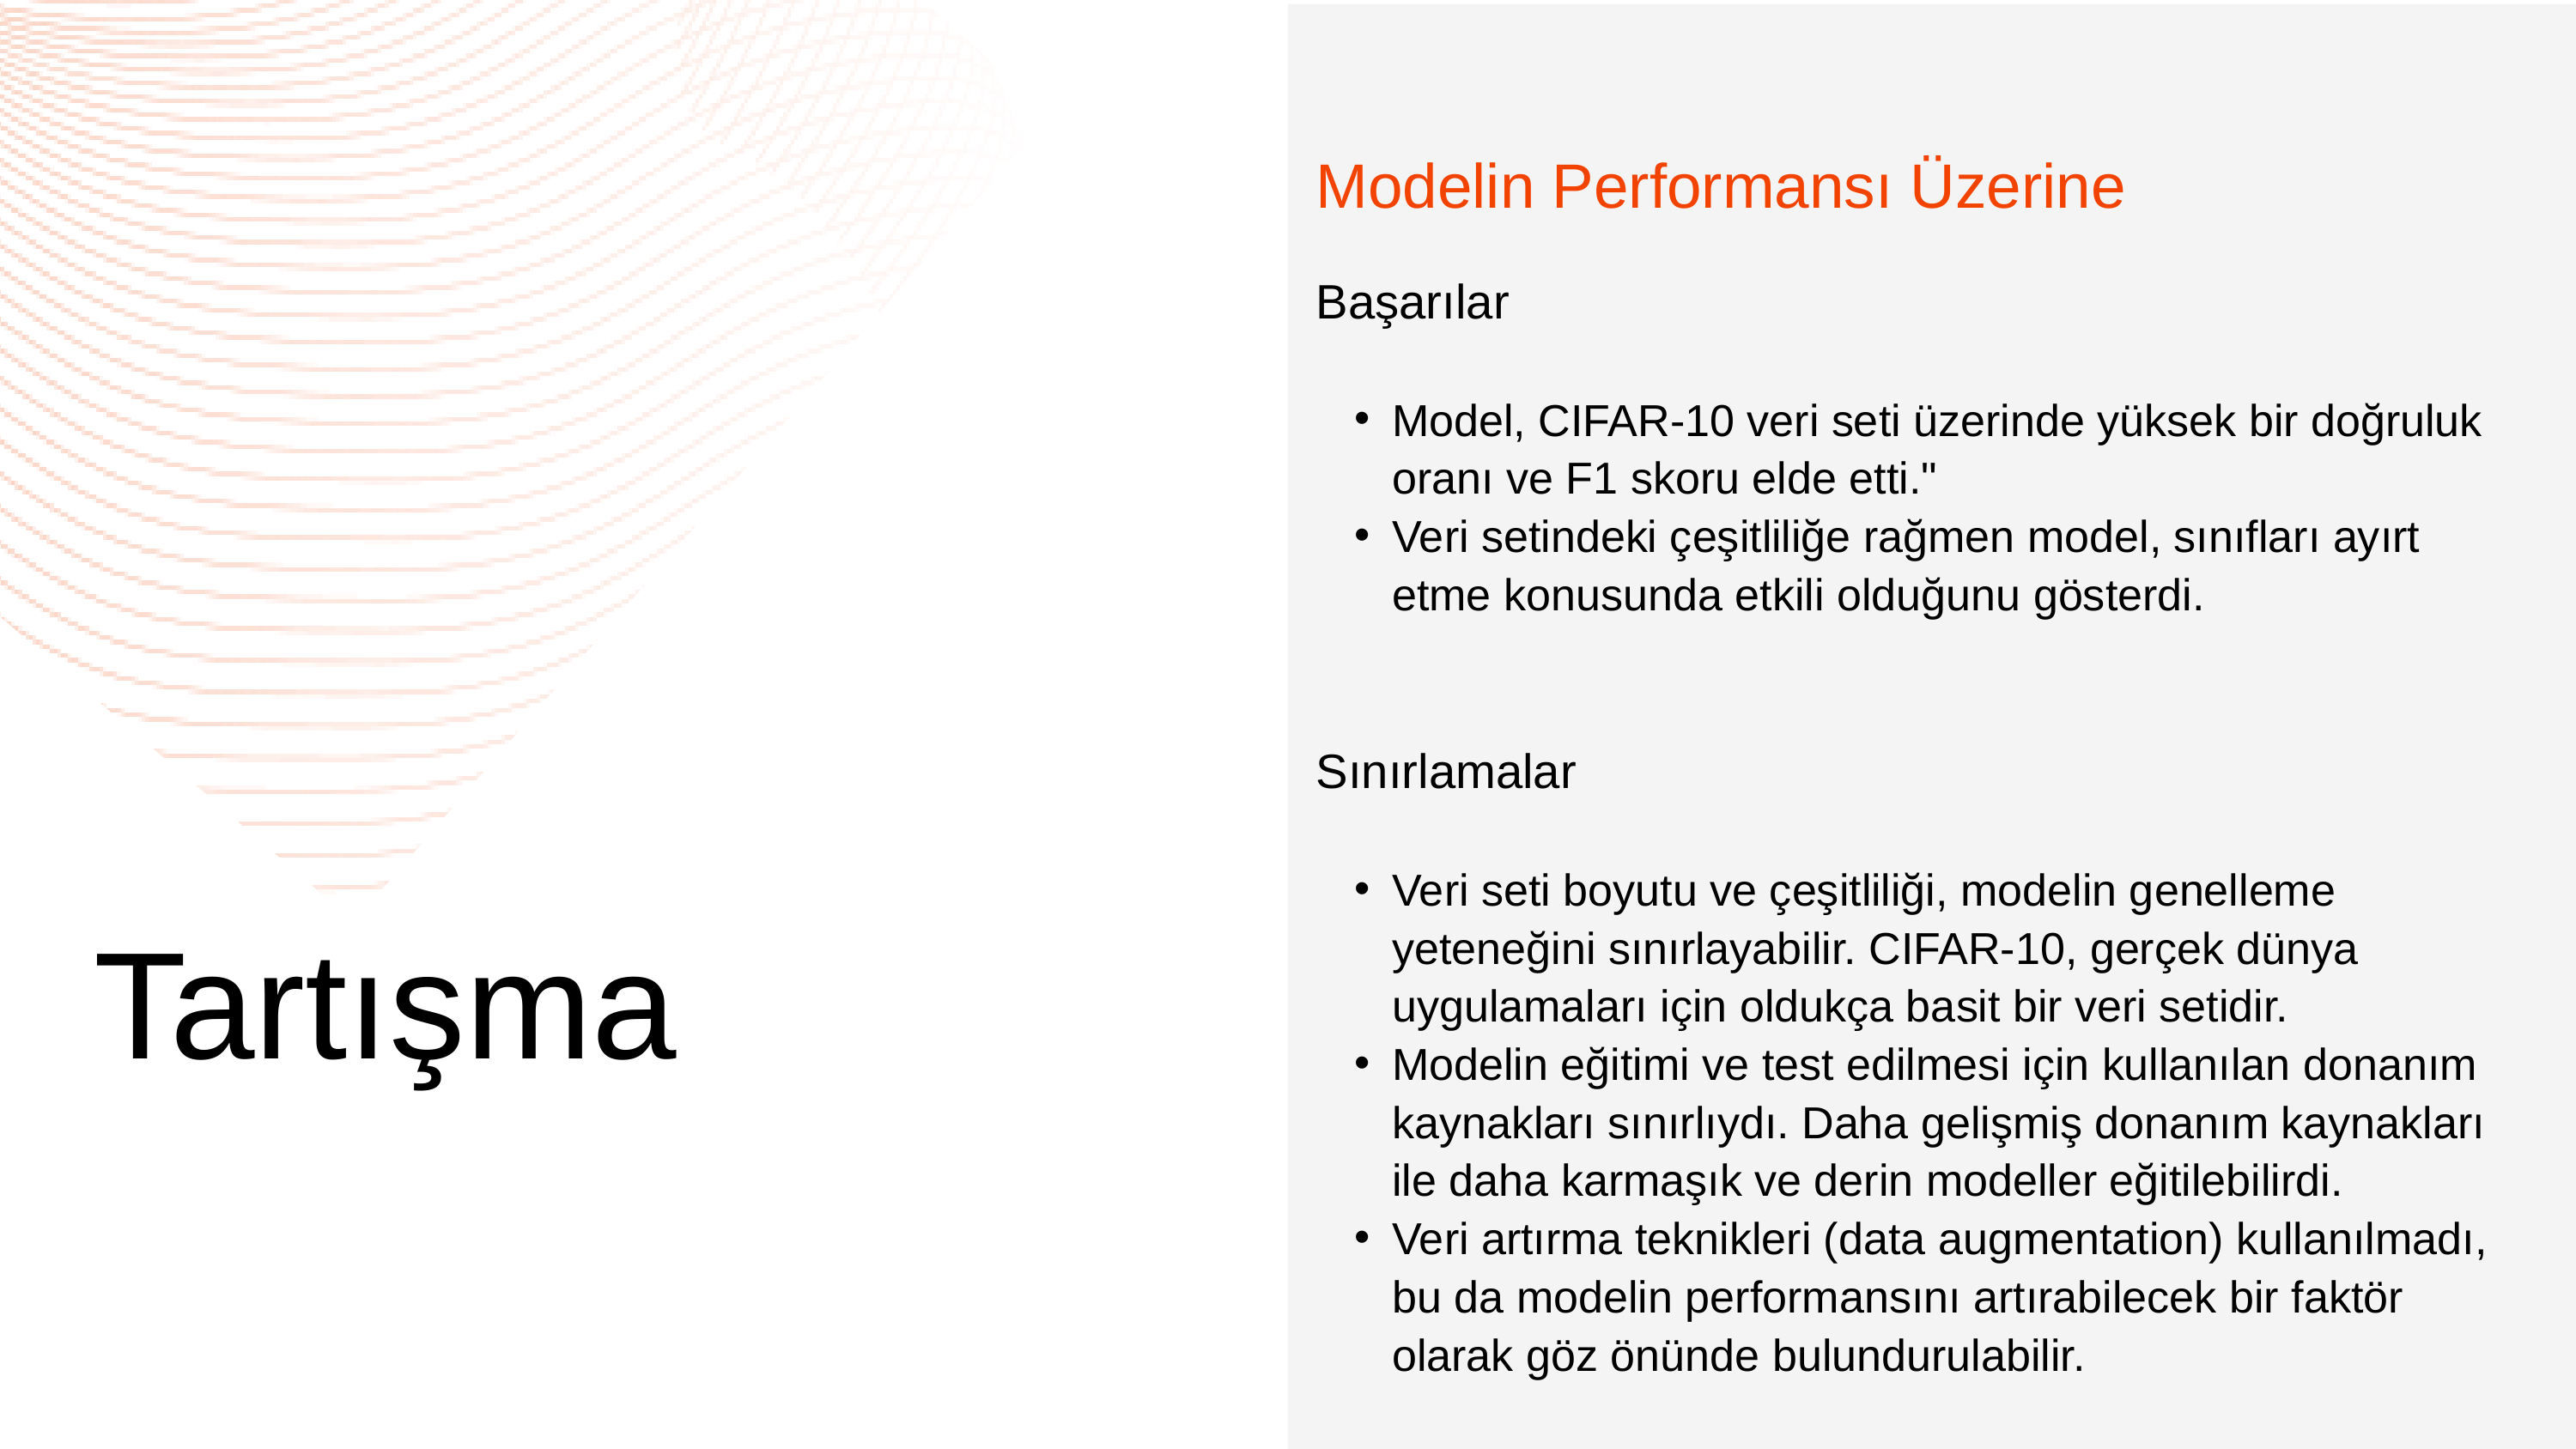

Modelin Performansı Üzerine
Başarılar

Model, CIFAR-10 veri seti üzerinde yüksek bir doğruluk oranı ve F1 skoru elde etti."
Veri setindeki çeşitliliğe rağmen model, sınıfları ayırt etme konusunda etkili olduğunu gösterdi.

Sınırlamalar

Veri seti boyutu ve çeşitliliği, modelin genelleme yeteneğini sınırlayabilir. CIFAR-10, gerçek dünya uygulamaları için oldukça basit bir veri setidir.
Modelin eğitimi ve test edilmesi için kullanılan donanım kaynakları sınırlıydı. Daha gelişmiş donanım kaynakları ile daha karmaşık ve derin modeller eğitilebilirdi.
Veri artırma teknikleri (data augmentation) kullanılmadı, bu da modelin performansını artırabilecek bir faktör olarak göz önünde bulundurulabilir.

Tartışma